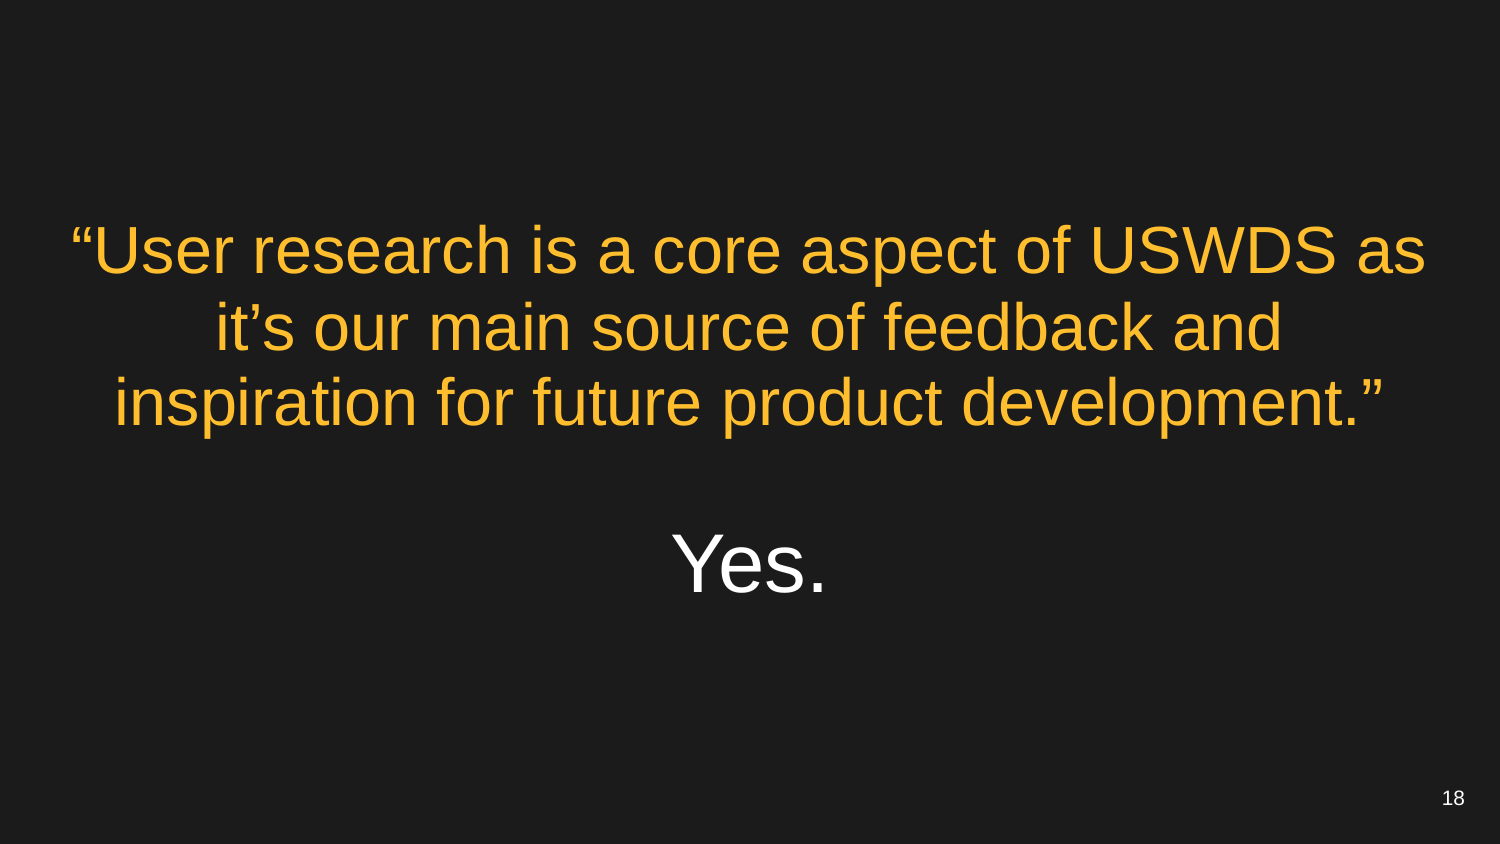

# “User research is a core aspect of USWDS as it’s our main source of feedback and inspiration for future product development.”

Yes.
18